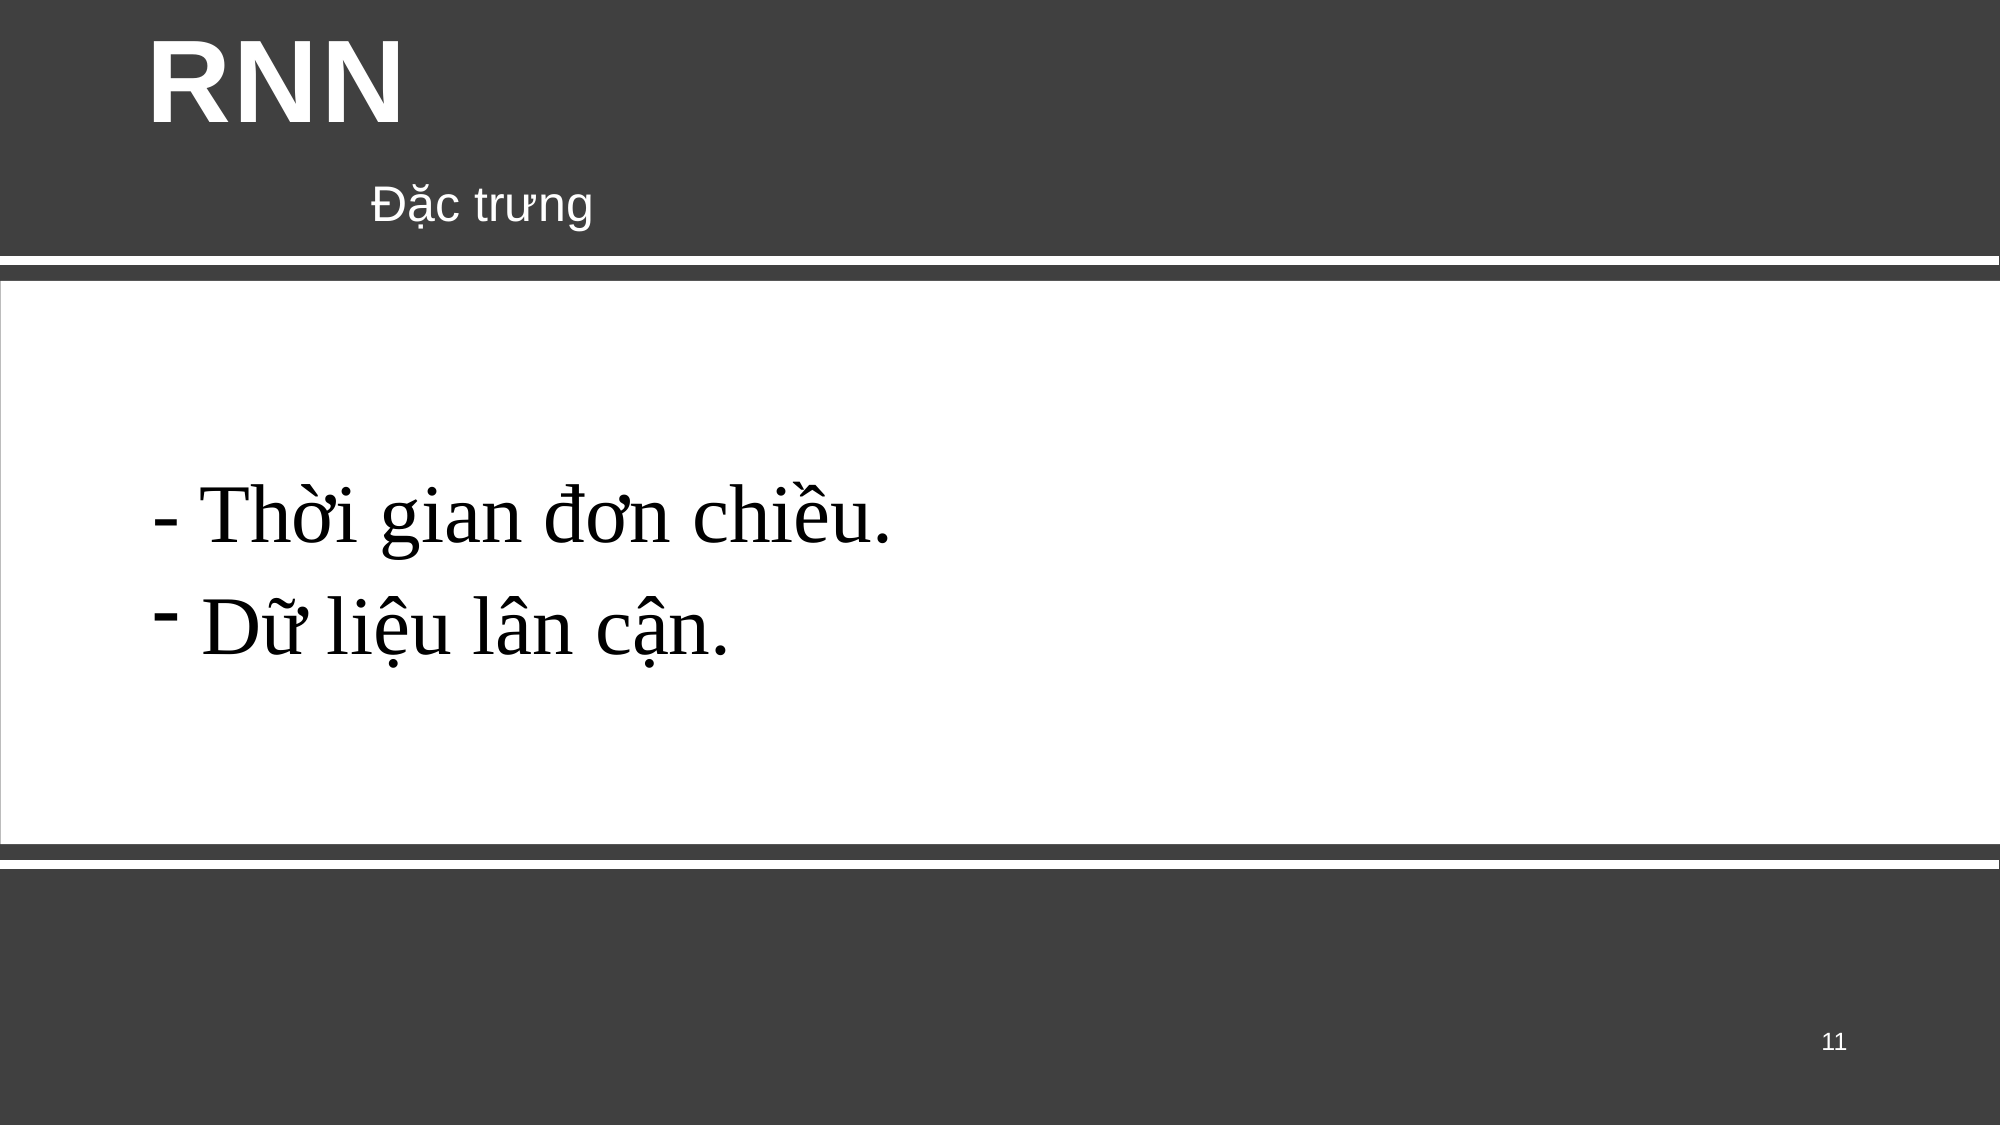

# RNN
Đặc trưng

- Thời gian đơn chiều.
 Dữ liệu lân cận.

11